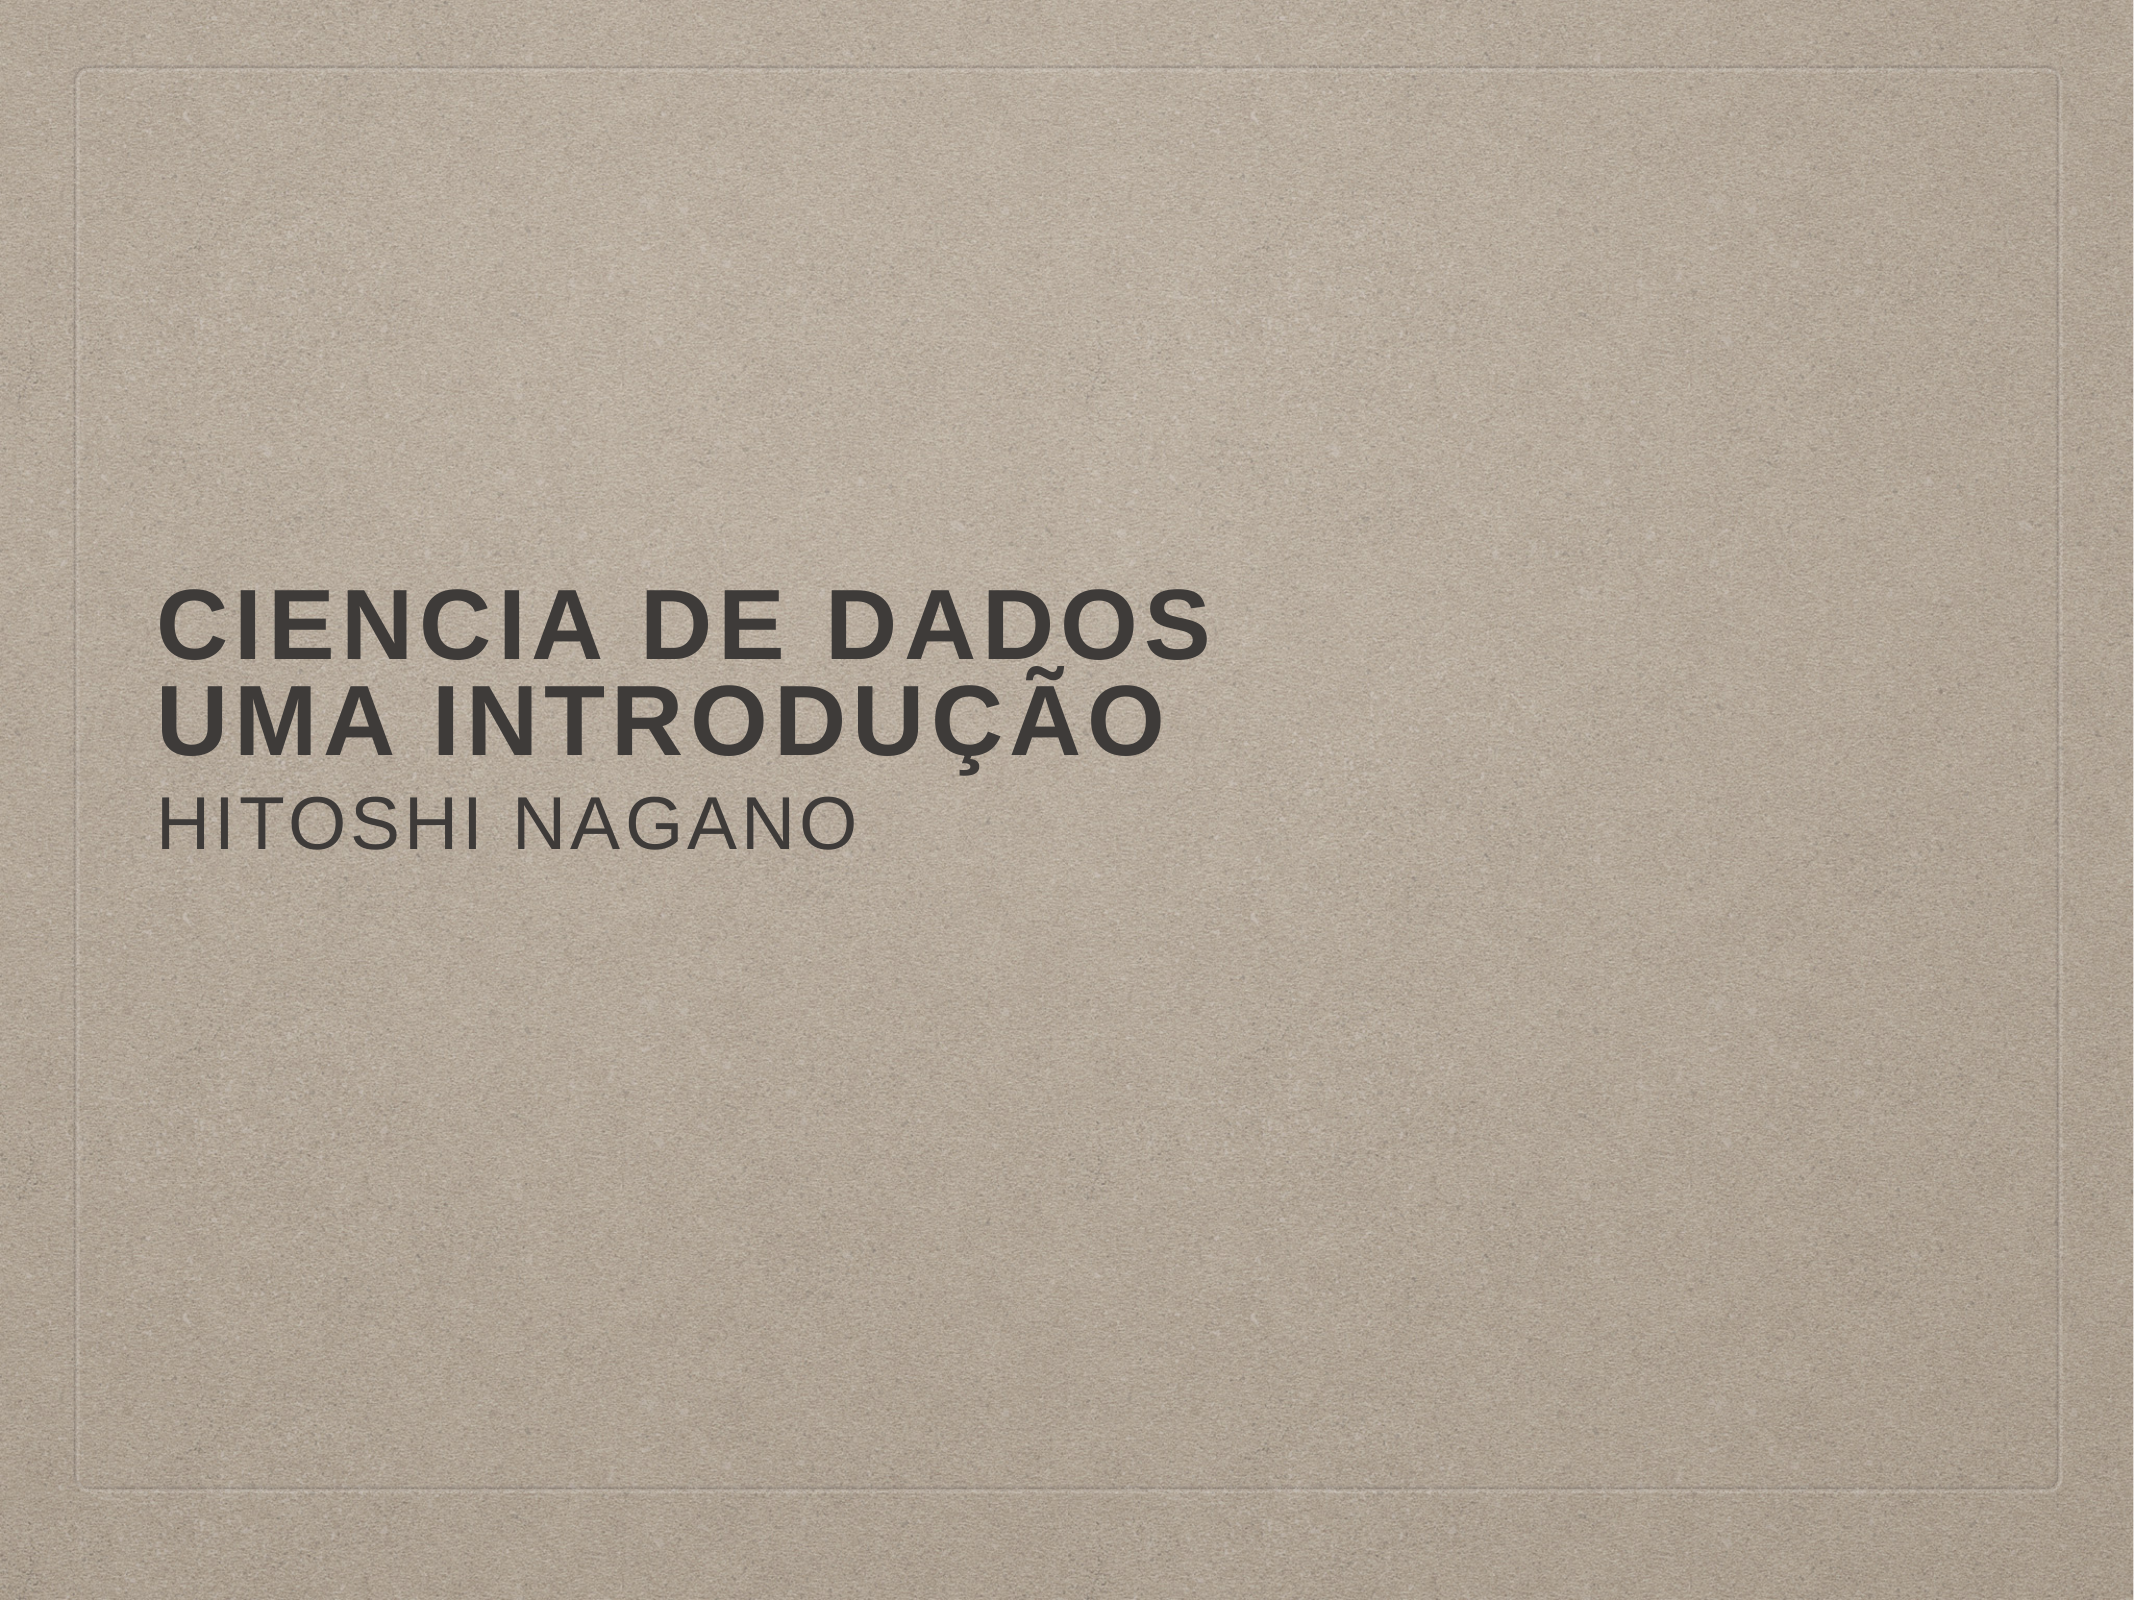

# Ciencia de Dados
Uma INTROdução
Hitoshi nagano